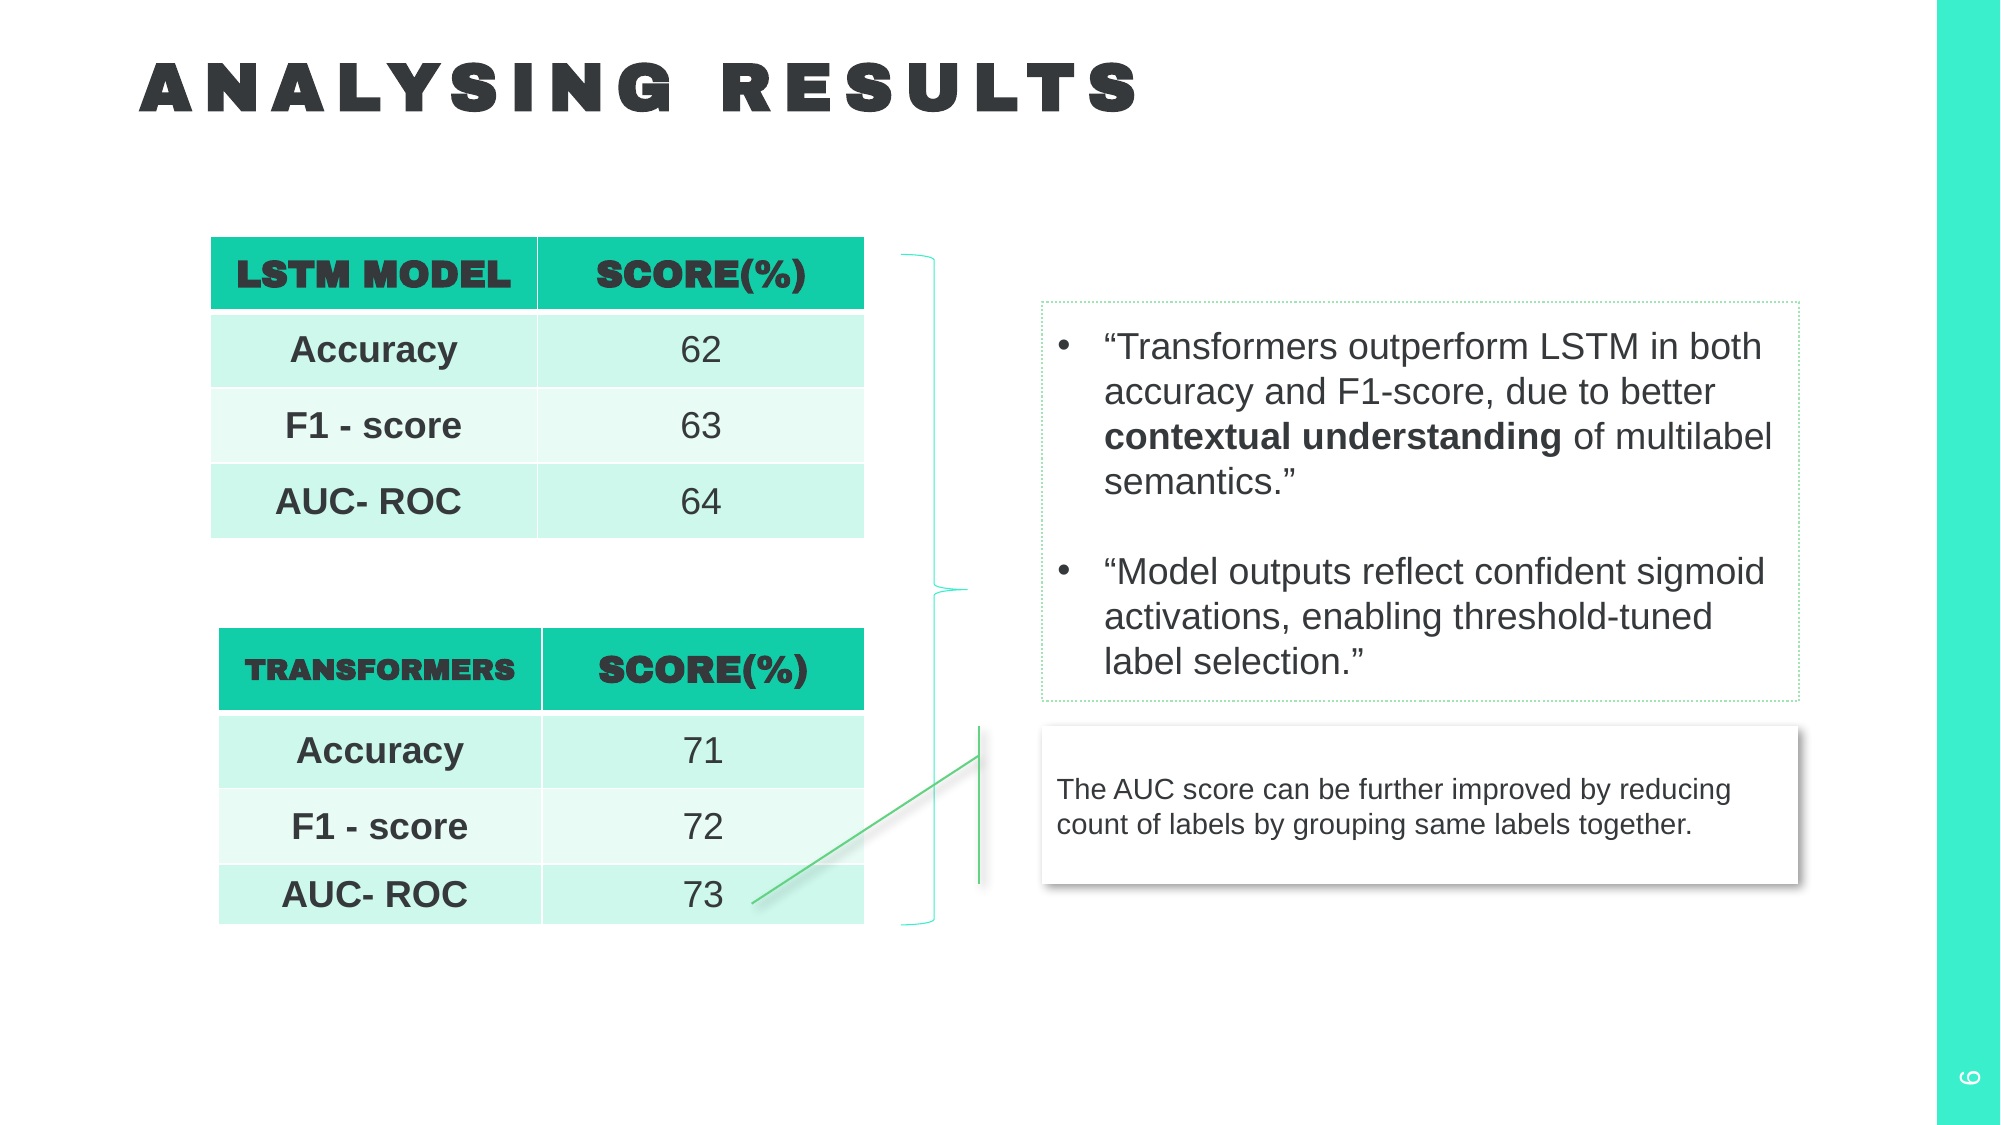

# ANAlysing RESULTS
| LSTM MODEL | SCORE(%) |
| --- | --- |
| Accuracy | 62 |
| F1 - score | 63 |
| AUC- ROC | 64 |

“Transformers outperform LSTM in both accuracy and F1-score, due to better contextual understanding of multilabel semantics.”

“Model outputs reflect confident sigmoid activations, enabling threshold-tuned label selection.”
| TRANSFORMERS | SCORE(%) |
| --- | --- |
| Accuracy | 71 |
| F1 - score | 72 |
| AUC- ROC | 73 |
The AUC score can be further improved by reducing count of labels by grouping same labels together.
6